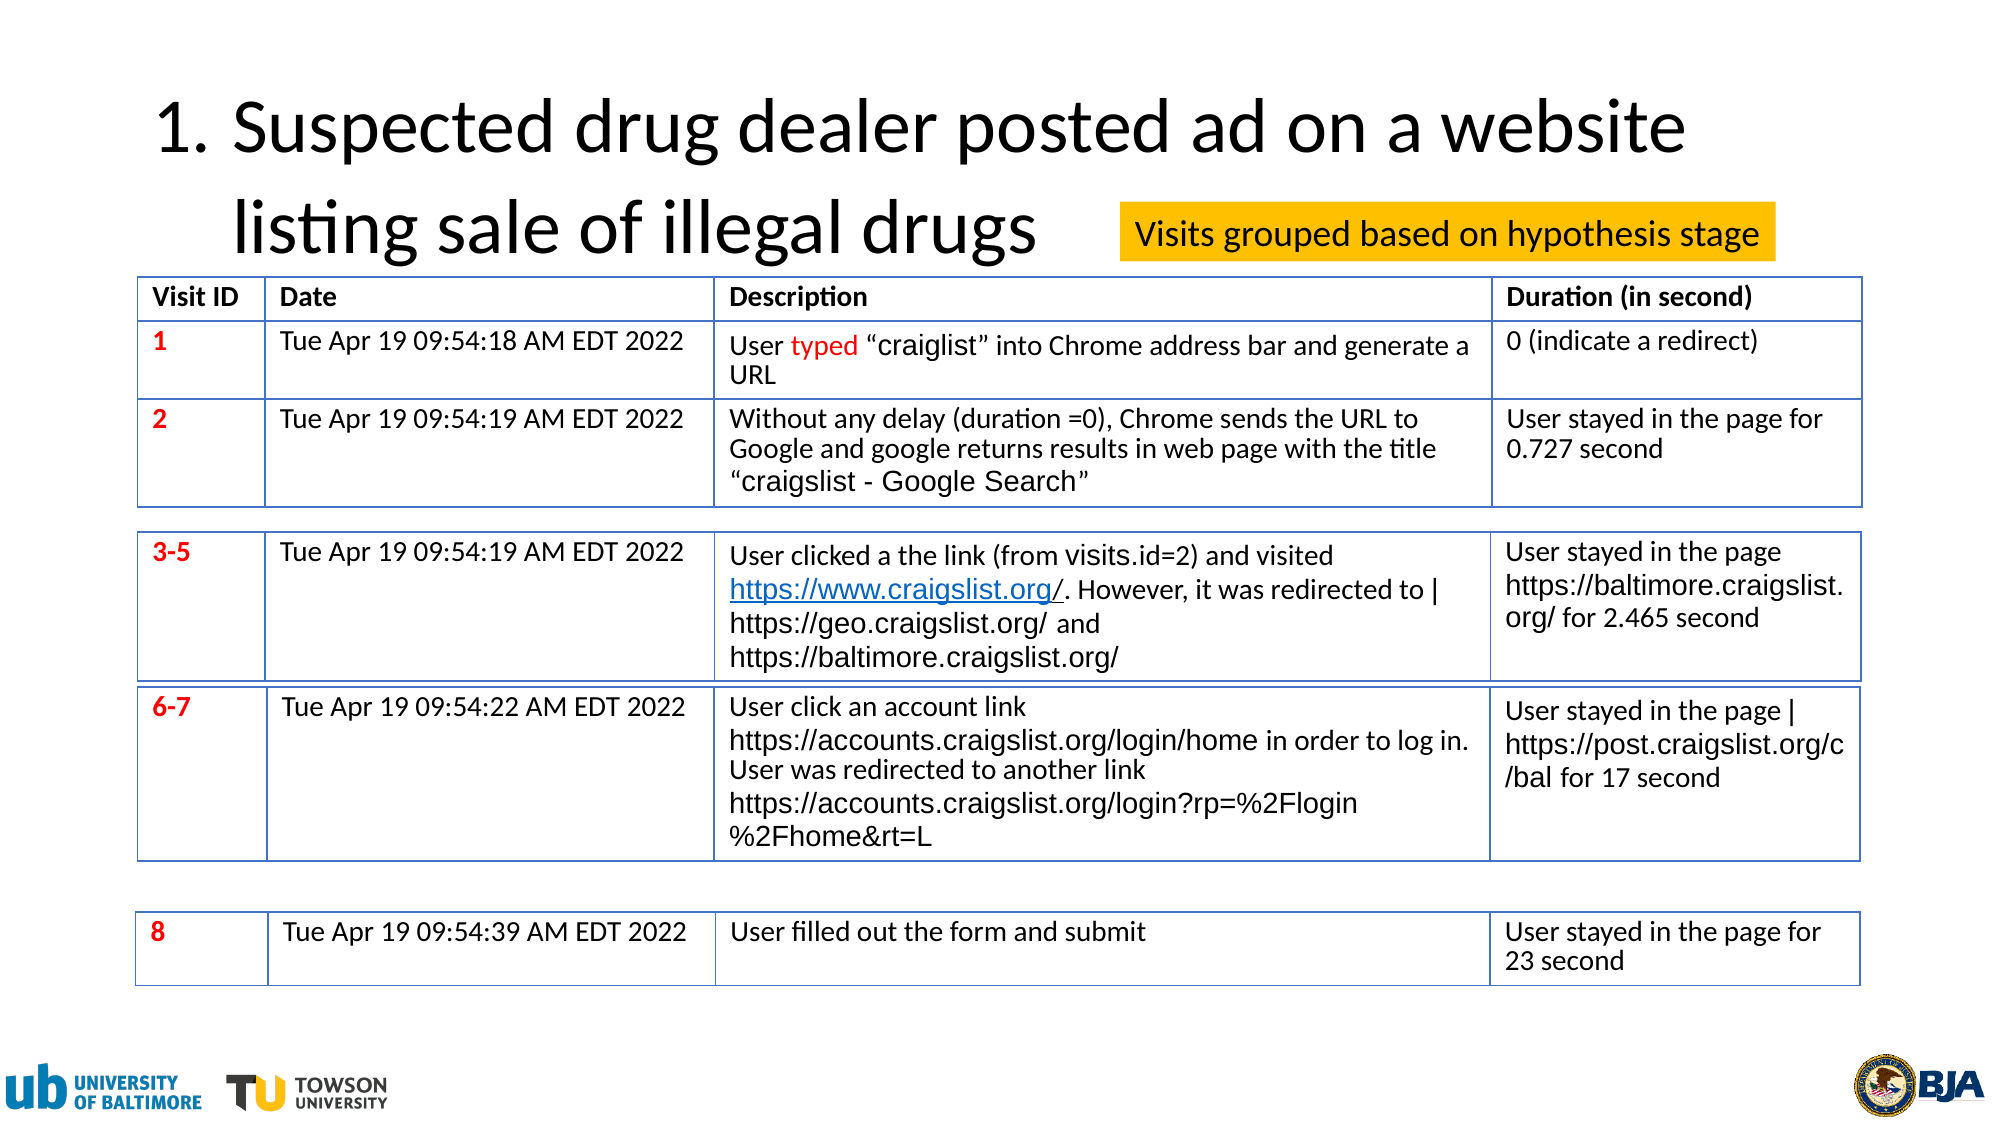

# Suspected drug dealer posted ad on a website listing sale of illegal drugs
Visits grouped based on hypothesis stage
| Visit ID | Date | Description | Duration (in second) |
| --- | --- | --- | --- |
| 1 | Tue Apr 19 09:54:18 AM EDT 2022 | User typed “craiglist” into Chrome address bar and generate a URL | 0 (indicate a redirect) |
| 2 | Tue Apr 19 09:54:19 AM EDT 2022 | Without any delay (duration =0), Chrome sends the URL to Google and google returns results in web page with the title “craigslist - Google Search” | User stayed in the page for 0.727 second |
| 3-5 | Tue Apr 19 09:54:19 AM EDT 2022 | User clicked a the link (from visits.id=2) and visited https://www.craigslist.org/. However, it was redirected to |https://geo.craigslist.org/ and https://baltimore.craigslist.org/ | User stayed in the page https://baltimore.craigslist.org/ for 2.465 second |
| --- | --- | --- | --- |
| 6-7 | Tue Apr 19 09:54:22 AM EDT 2022 | User click an account link https://accounts.craigslist.org/login/home in order to log in. User was redirected to another link https://accounts.craigslist.org/login?rp=%2Flogin%2Fhome&rt=L | User stayed in the page |https://post.craigslist.org/c/bal for 17 second |
| --- | --- | --- | --- |
| 8 | Tue Apr 19 09:54:39 AM EDT 2022 | User filled out the form and submit | User stayed in the page for 23 second |
| --- | --- | --- | --- |